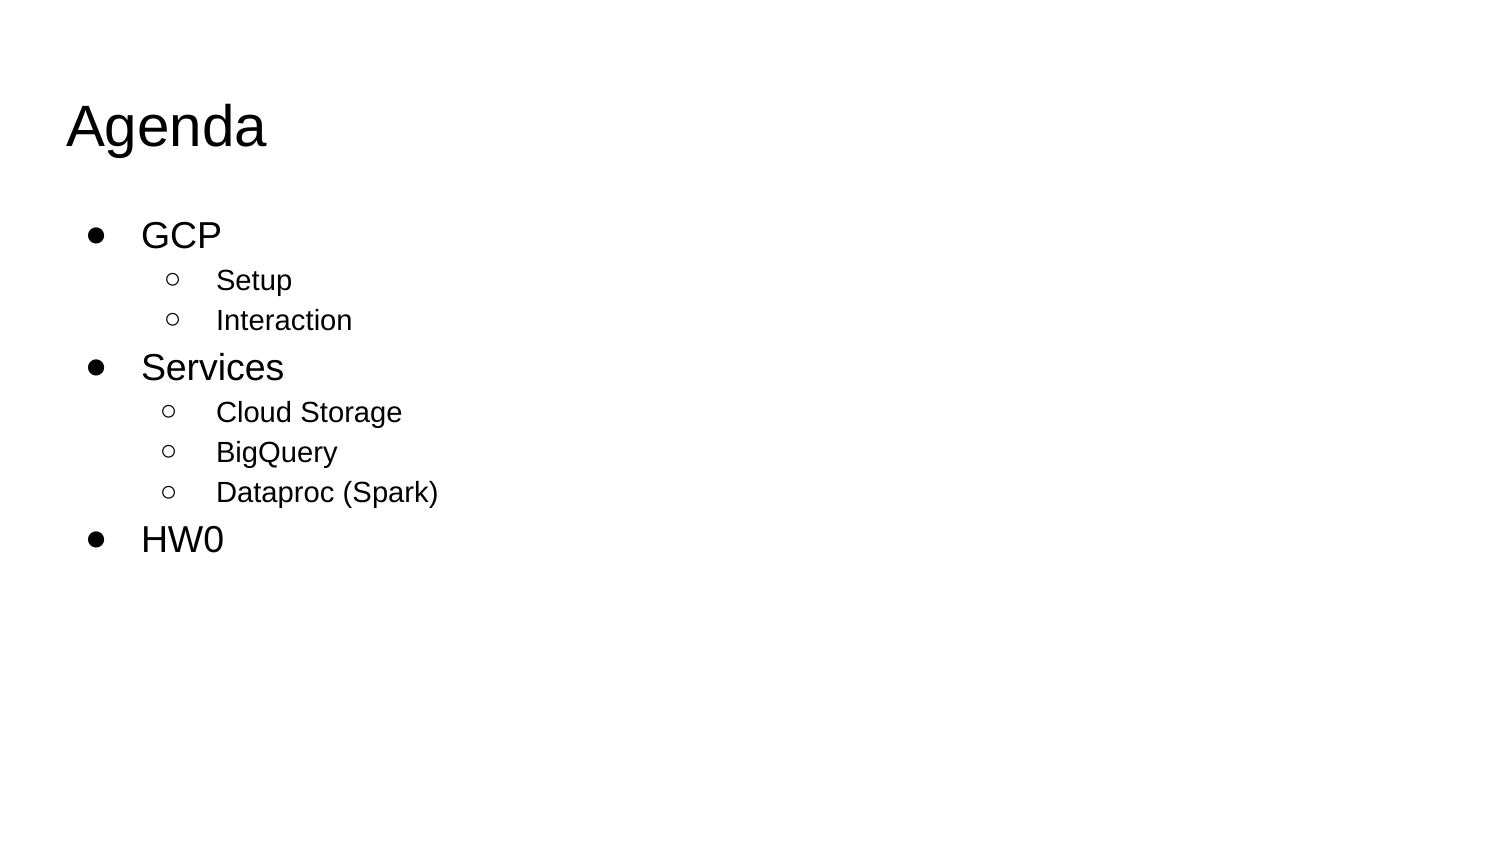

# Agenda
GCP
Setup
Interaction
Services
Cloud Storage
BigQuery
Dataproc (Spark)
HW0
2